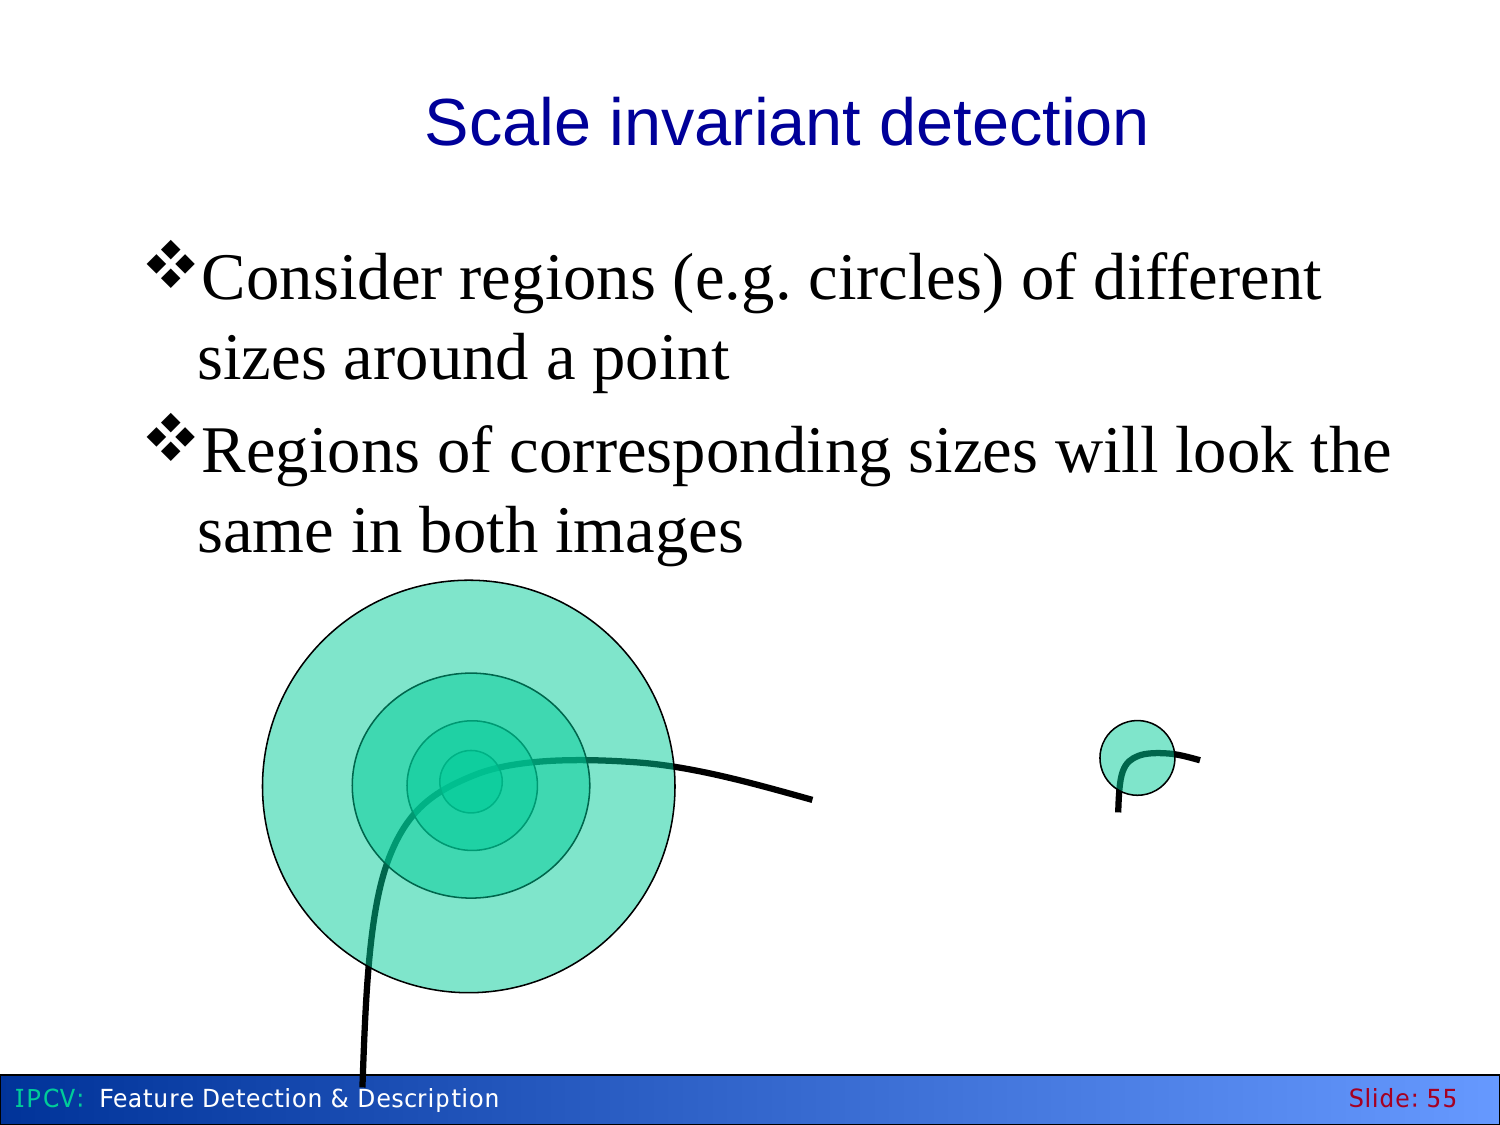

Scale invariant detection
Consider regions (e.g. circles) of different sizes around a point
Regions of corresponding sizes will look the same in both images

IPCV:  Feature Detection & Description	Slide: 55